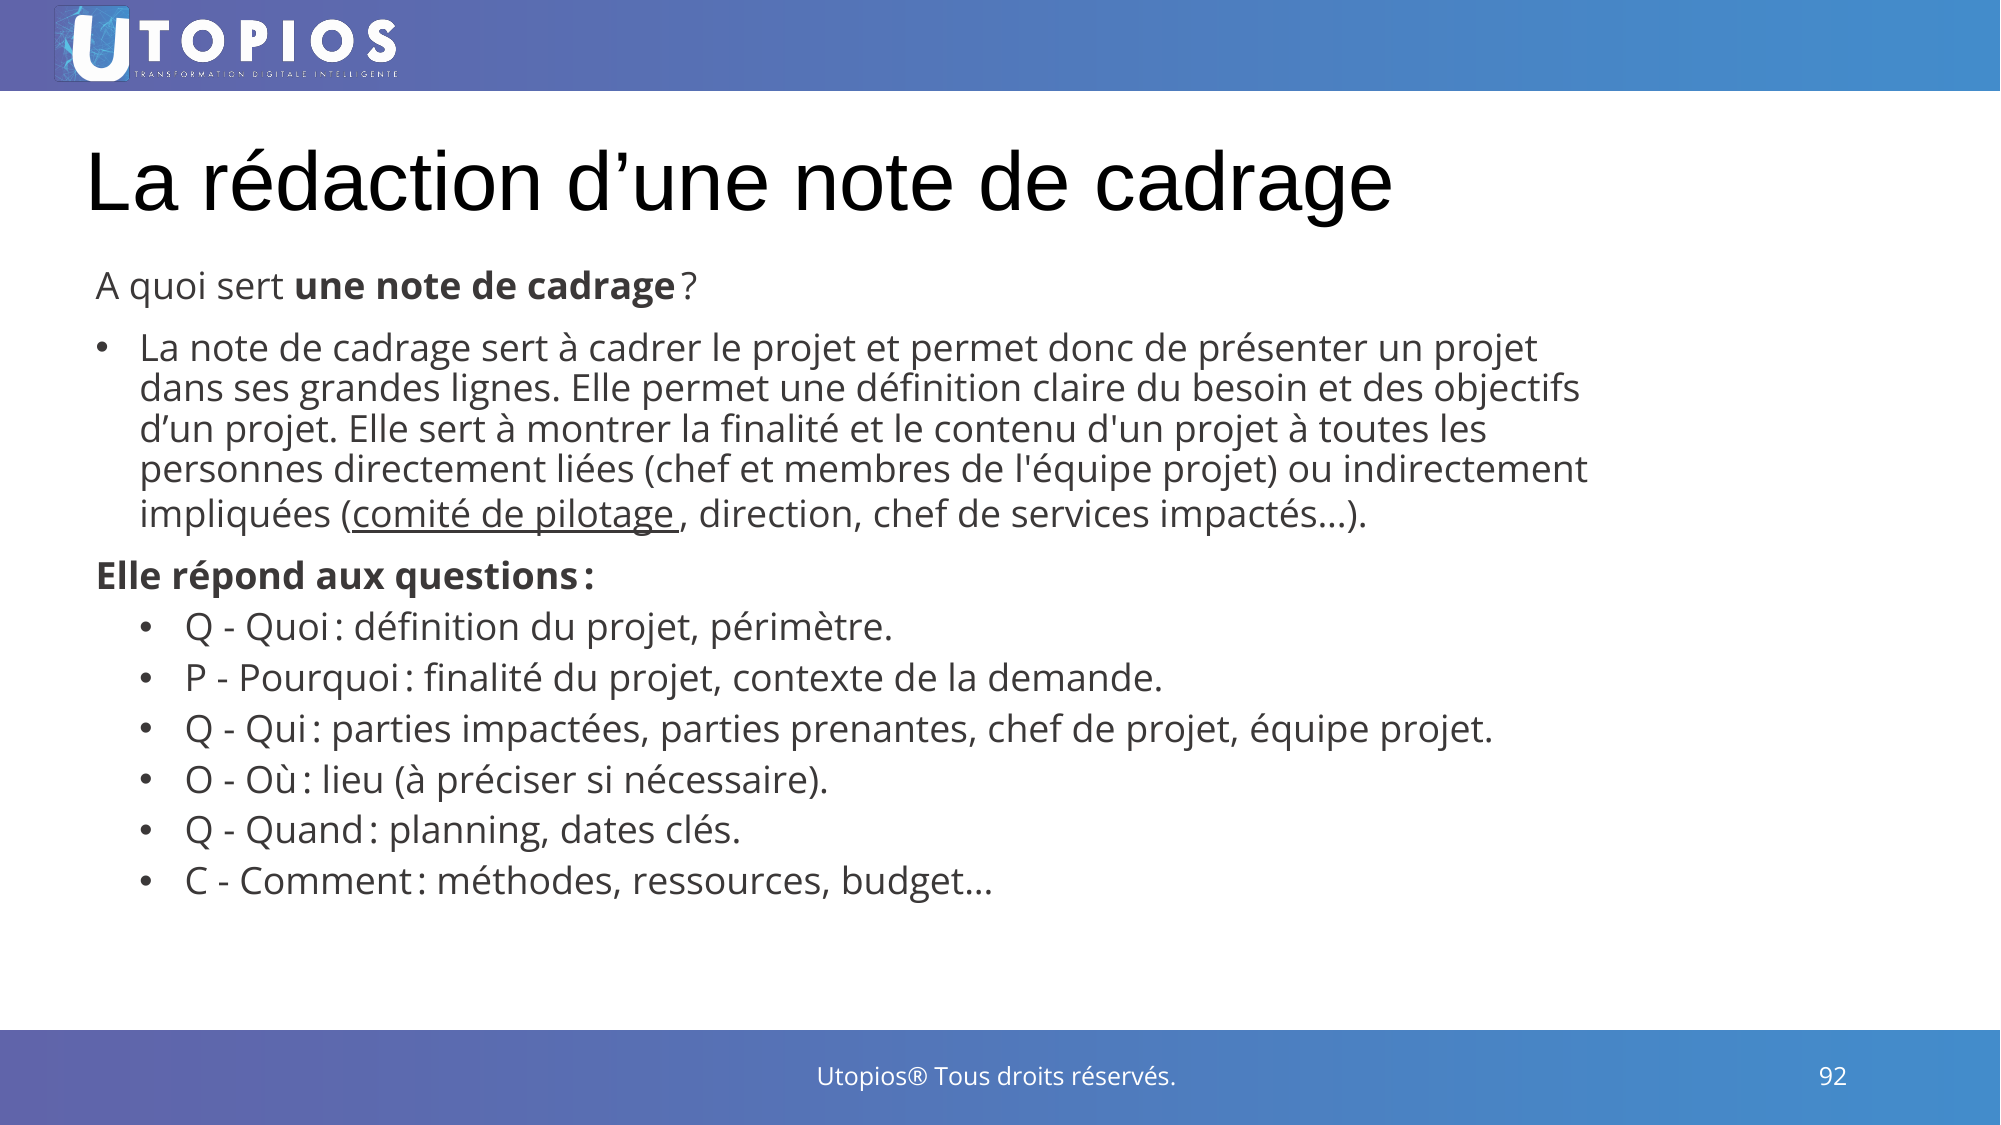

La rédaction d’une note de cadrage
A quoi sert une note de cadrage ?
La note de cadrage sert à cadrer le projet et permet donc de présenter un projet dans ses grandes lignes. Elle permet une définition claire du besoin et des objectifs d’un projet. Elle sert à montrer la finalité et le contenu d'un projet à toutes les personnes directement liées (chef et membres de l'équipe projet) ou indirectement impliquées (comité de pilotage , direction, chef de services impactés...).
Elle répond aux questions :
Q - Quoi : définition du projet, périmètre.
P - Pourquoi : finalité du projet, contexte de la demande.
Q - Qui : parties impactées, parties prenantes, chef de projet, équipe projet.
O - Où : lieu (à préciser si nécessaire).
Q - Quand : planning, dates clés.
C - Comment : méthodes, ressources, budget...

Utopios® Tous droits réservés.
92